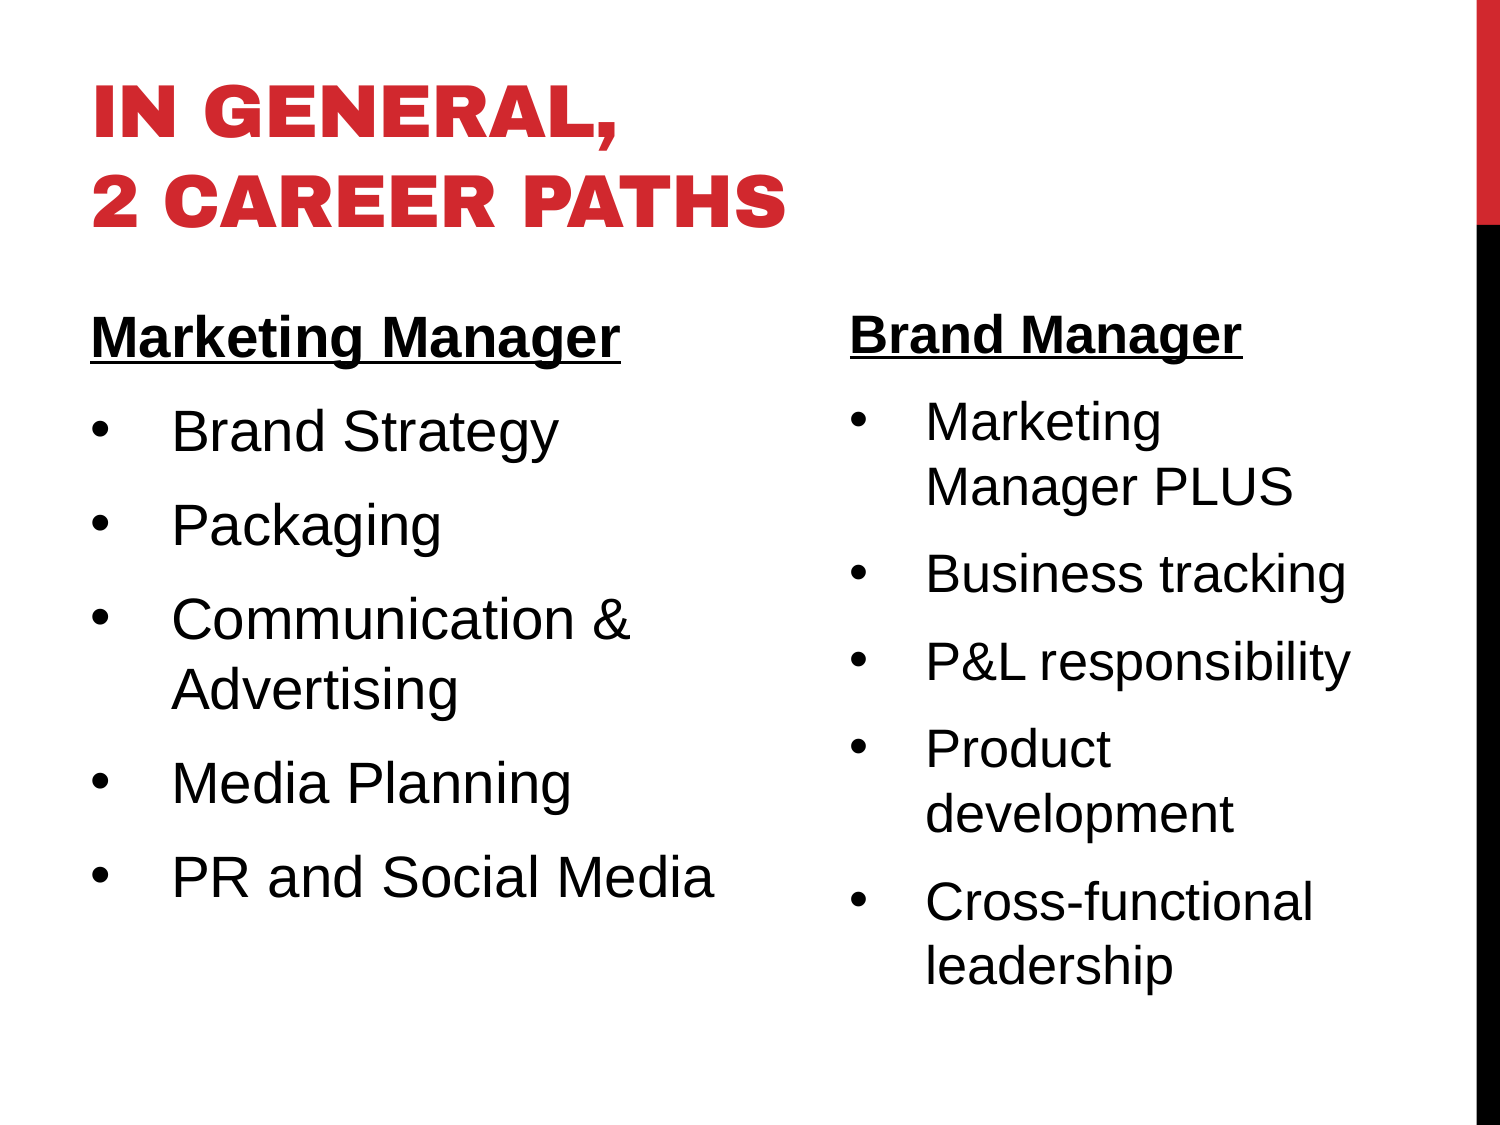

# In general,               2 career paths
Marketing Manager
Brand Strategy
Packaging
Communication & Advertising
Media Planning
PR and Social Media
Brand Manager
Marketing Manager PLUS
Business tracking
P&L responsibility
Product development
Cross-functional leadership